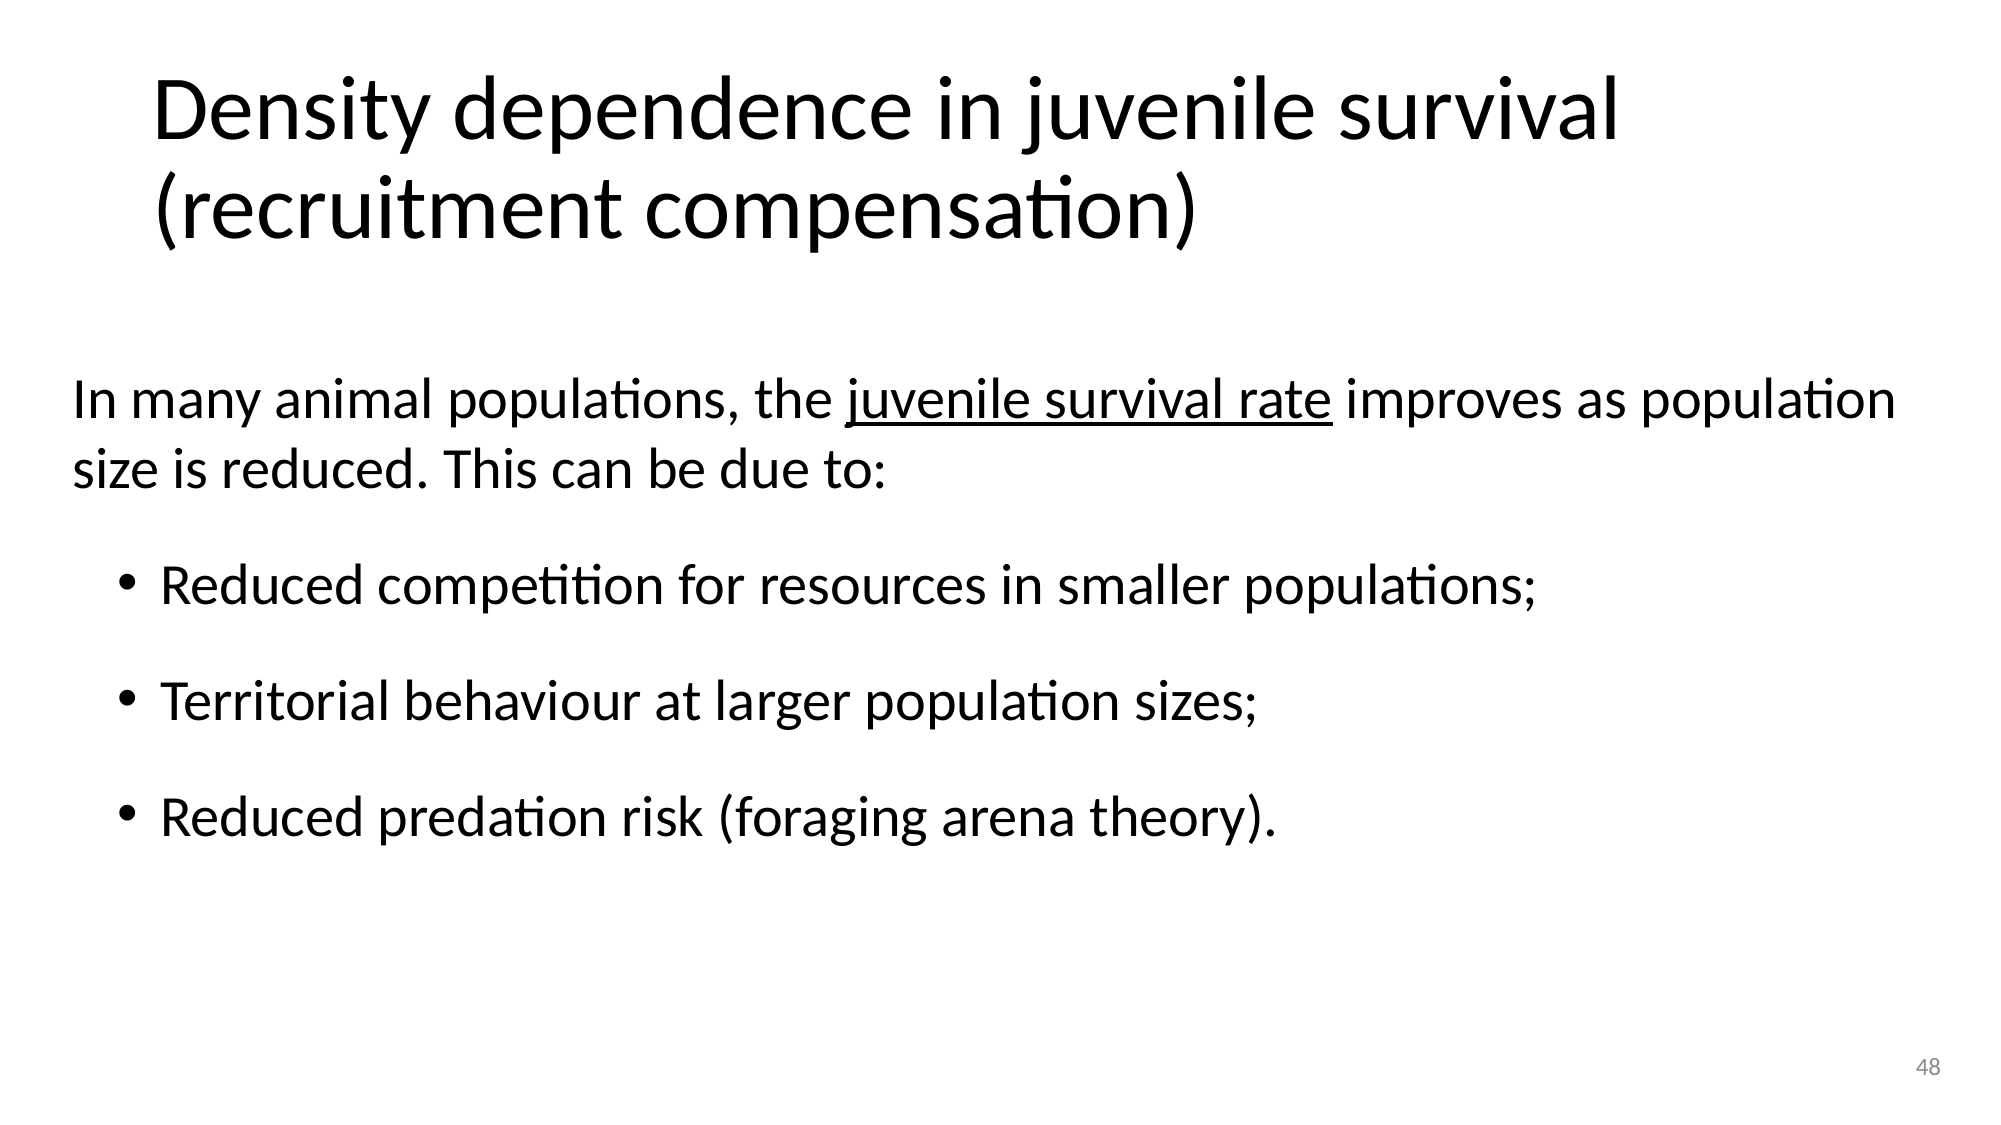

# Density dependence in juvenile survival (recruitment compensation)
In many animal populations, the juvenile survival rate improves as population size is reduced. This can be due to:
Reduced competition for resources in smaller populations;
Territorial behaviour at larger population sizes;
Reduced predation risk (foraging arena theory).
48